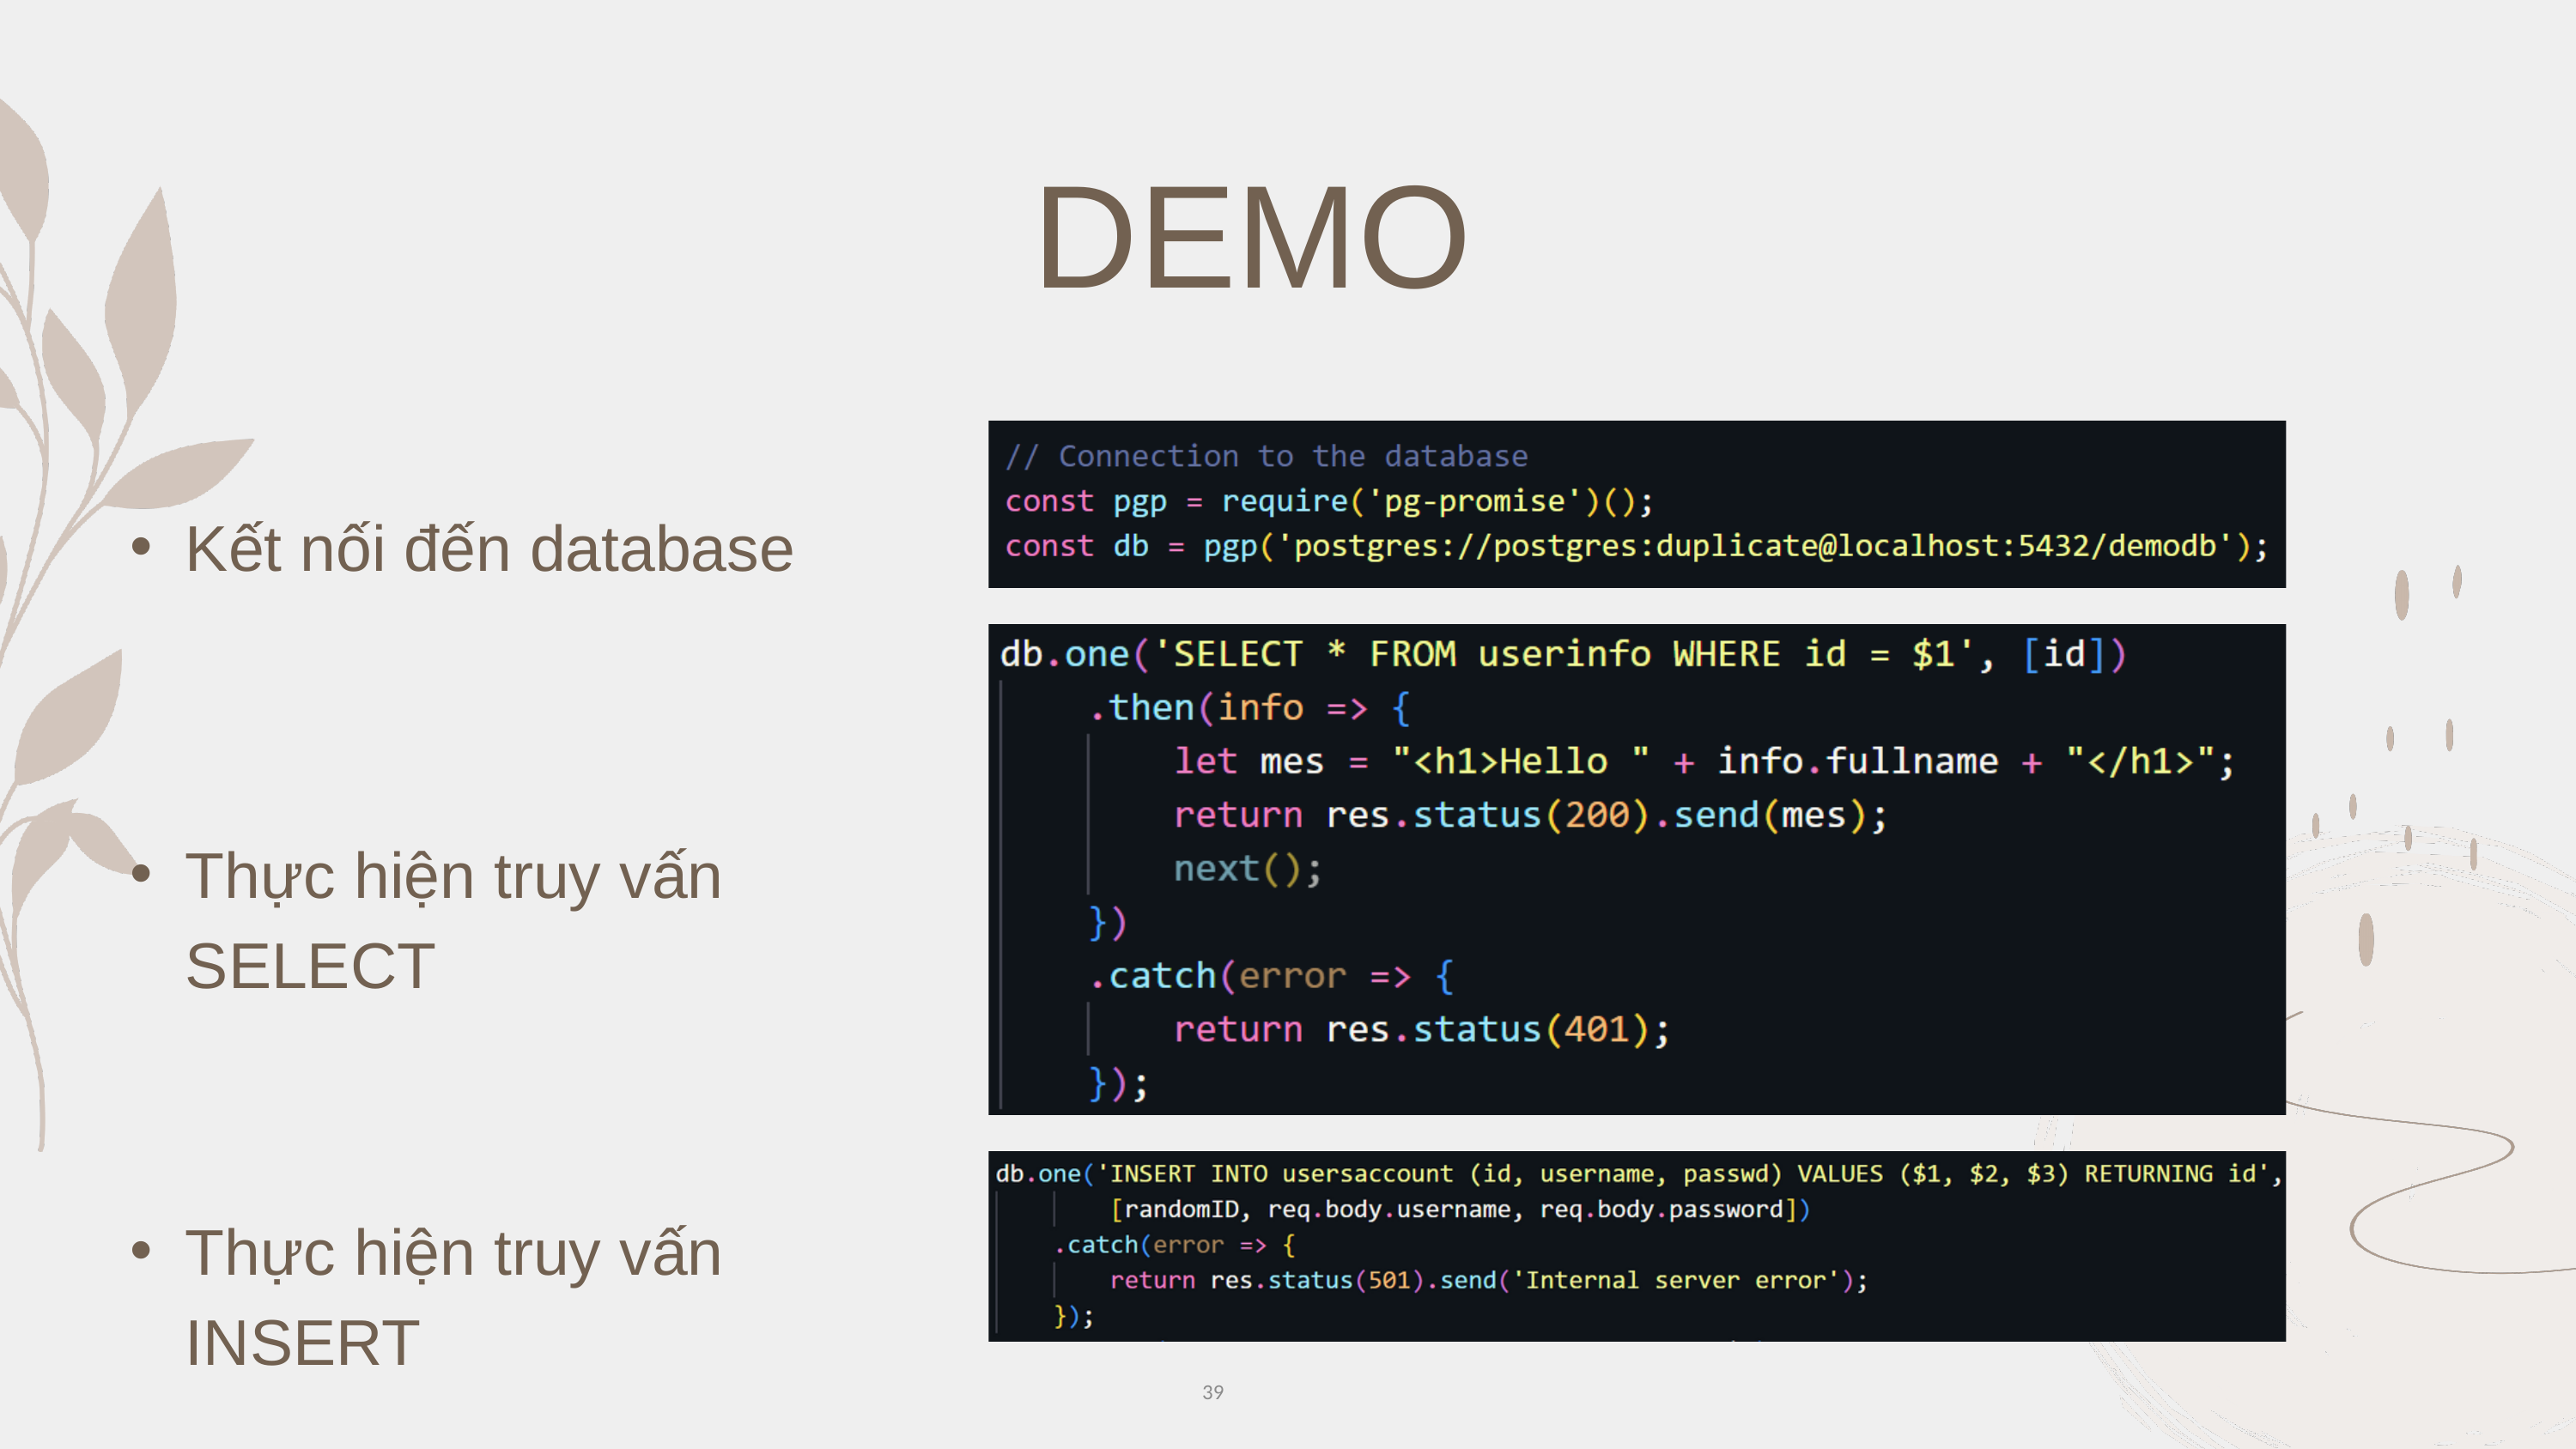

DEMO

Kết nối đến database

Thực hiện truy vấn SELECT

Thực hiện truy vấn INSERT
39